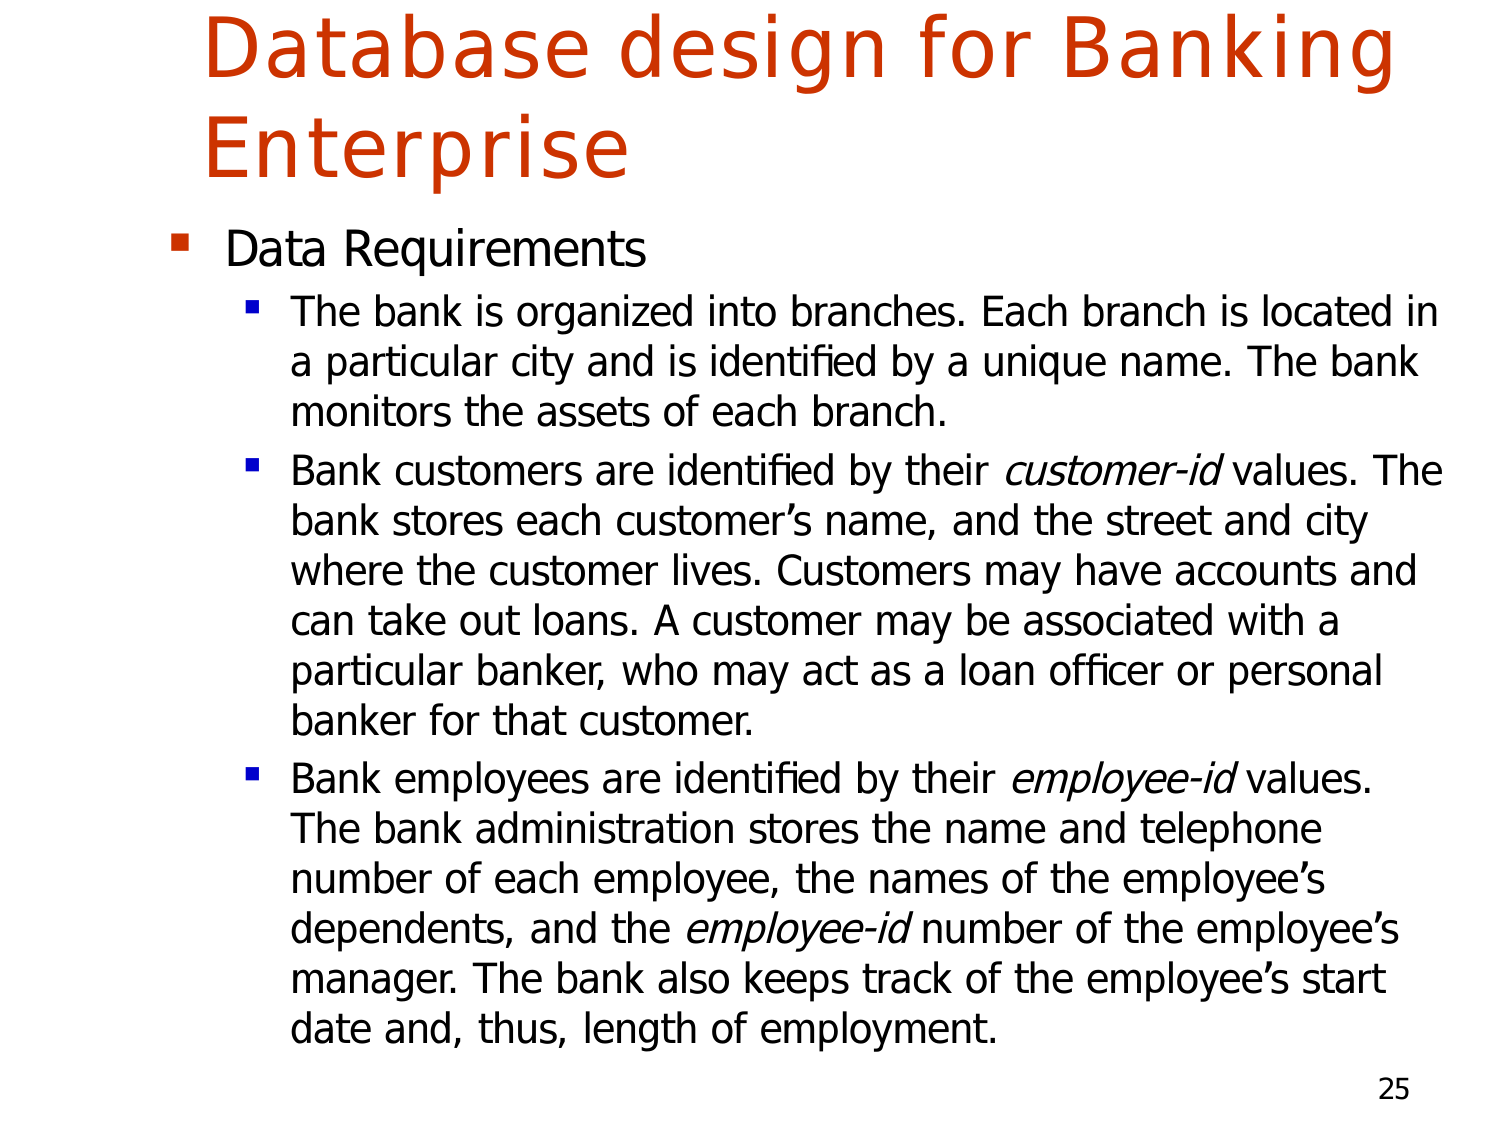

# Database design for Banking Enterprise
Data Requirements
The bank is organized into branches. Each branch is located in a particular city and is identified by a unique name. The bank monitors the assets of each branch.
Bank customers are identified by their customer-id values. The bank stores each customer’s name, and the street and city where the customer lives. Customers may have accounts and can take out loans. A customer may be associated with a particular banker, who may act as a loan officer or personal banker for that customer.
Bank employees are identified by their employee-id values. The bank administration stores the name and telephone number of each employee, the names of the employee’s dependents, and the employee-id number of the employee’s manager. The bank also keeps track of the employee’s start date and, thus, length of employment.
25